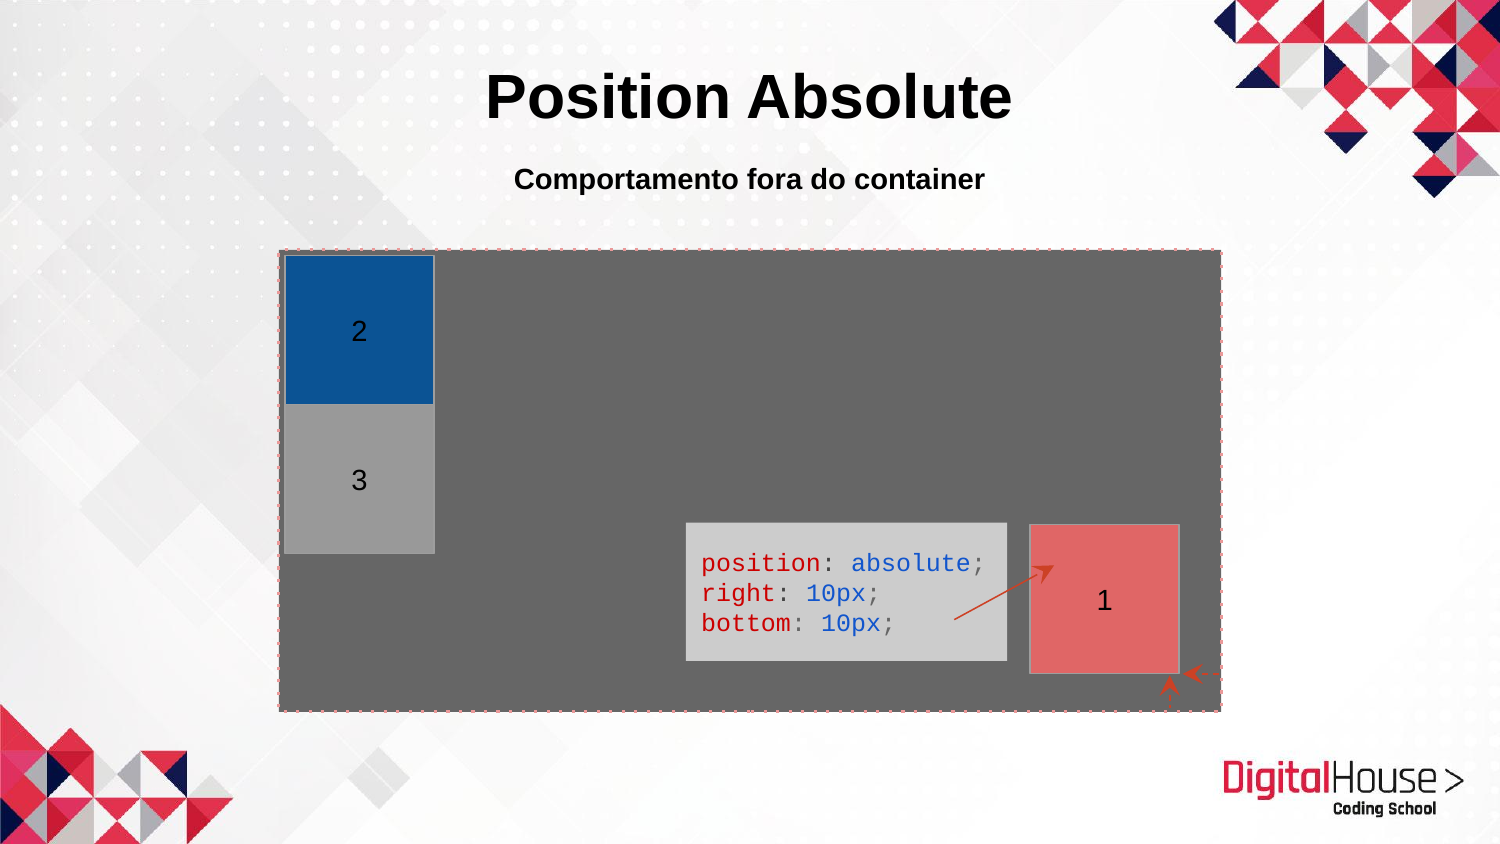

Position Absolute

Comportamento fora do container

2
3
position: absolute;
right: 10px;
bottom: 10px;
1